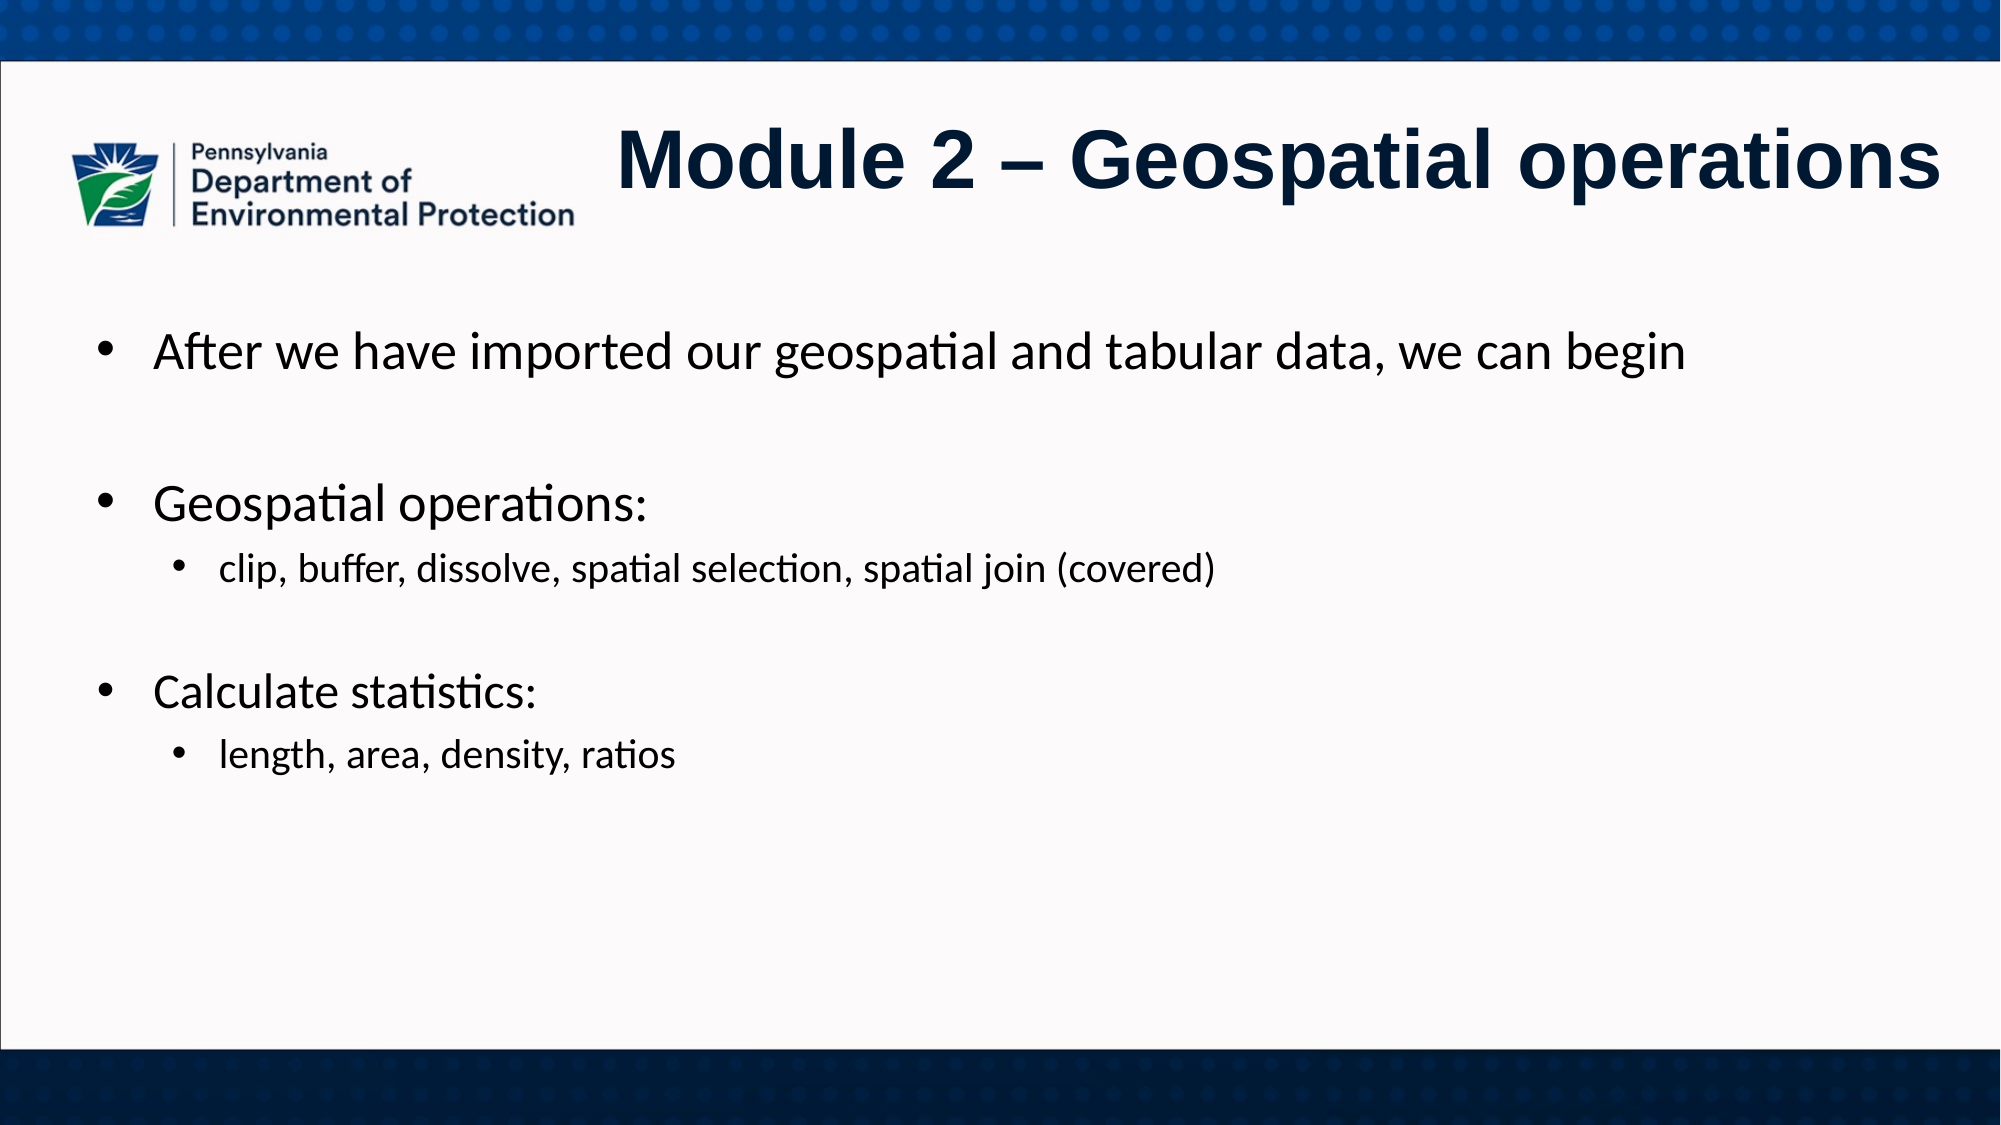

Module 2 – Geospatial operations
After we have imported our geospatial and tabular data, we can begin

Geospatial operations:
clip, buffer, dissolve, spatial selection, spatial join (covered)

Calculate statistics:
length, area, density, ratios